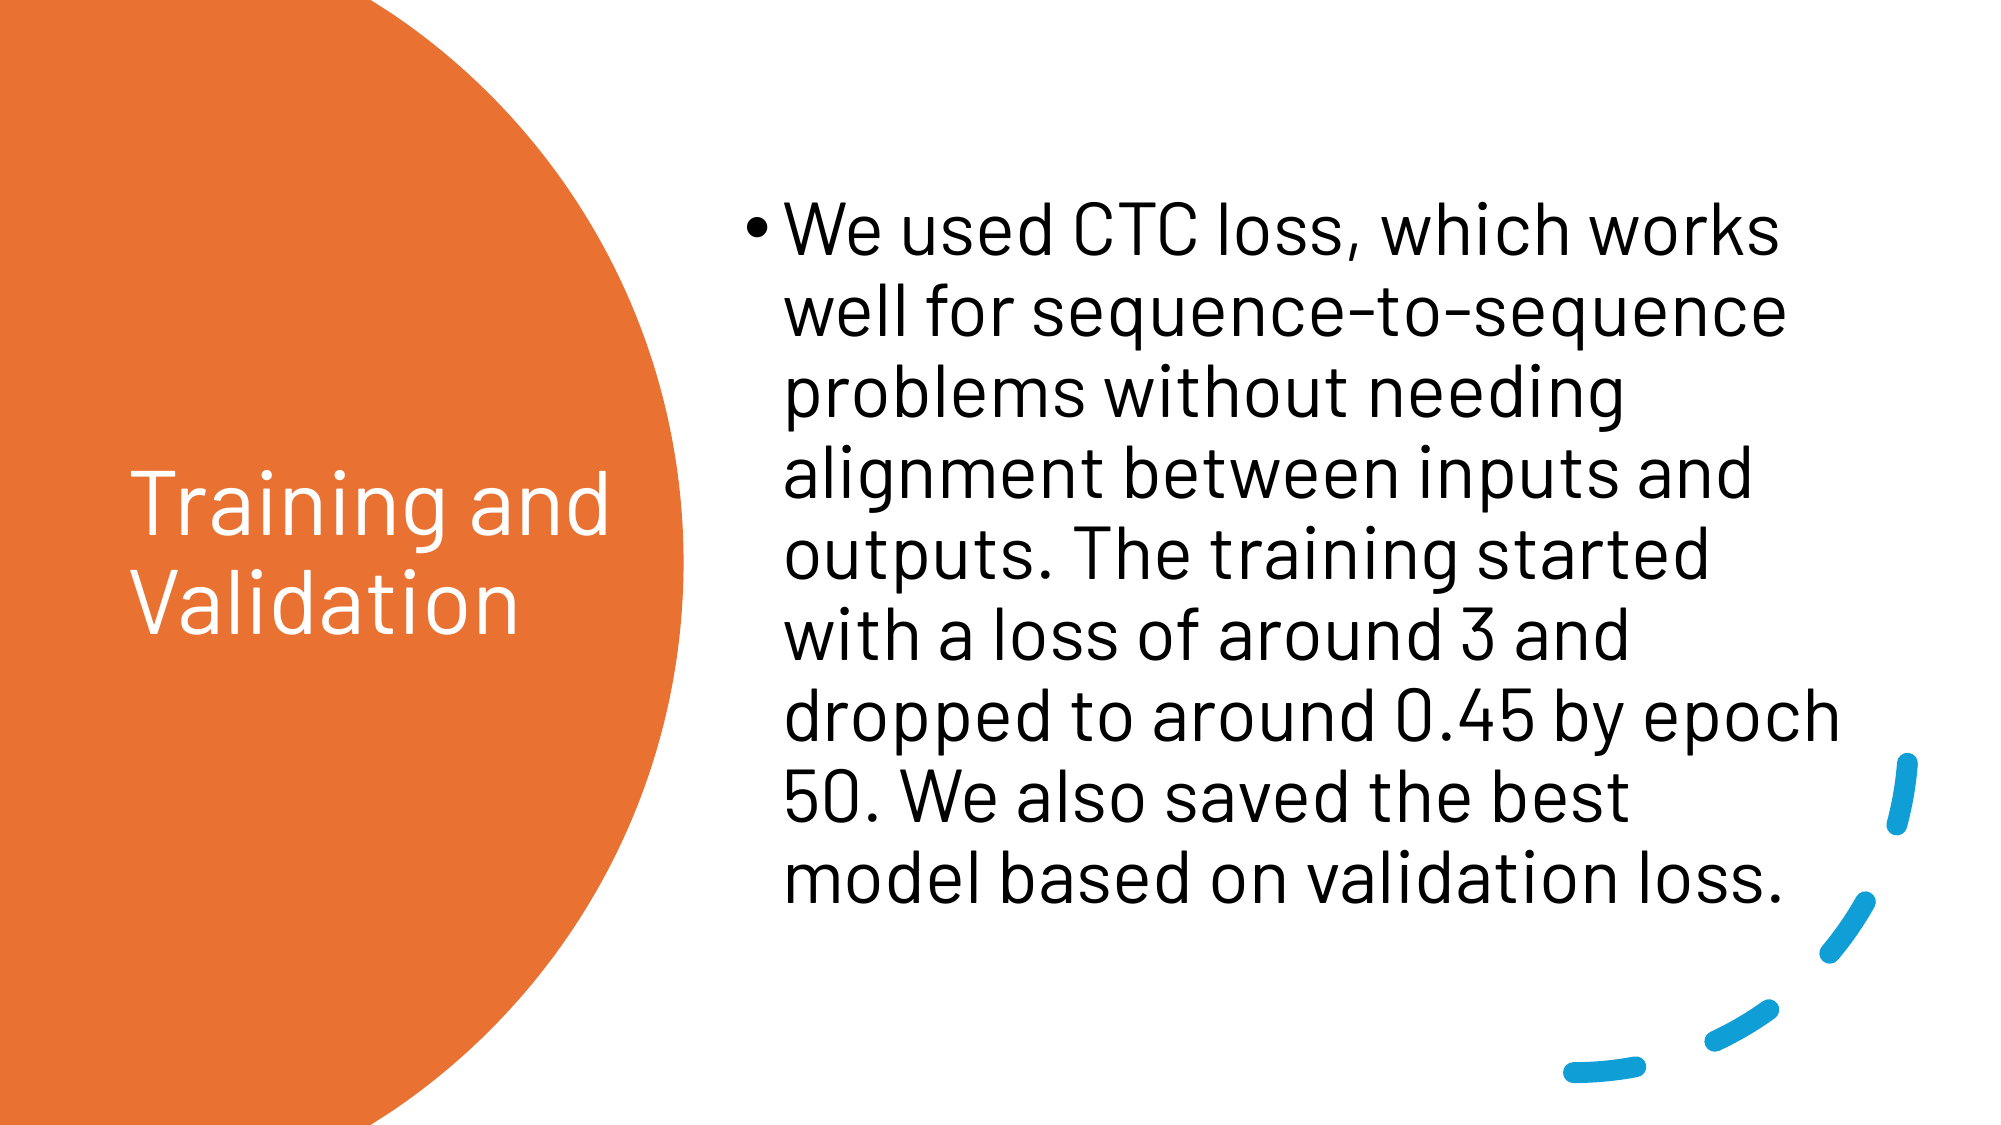

We used CTC loss, which works well for sequence-to-sequence problems without needing alignment between inputs and outputs. The training started with a loss of around 3 and dropped to around 0.45 by epoch 50. We also saved the best model based on validation loss.
# Training and Validation